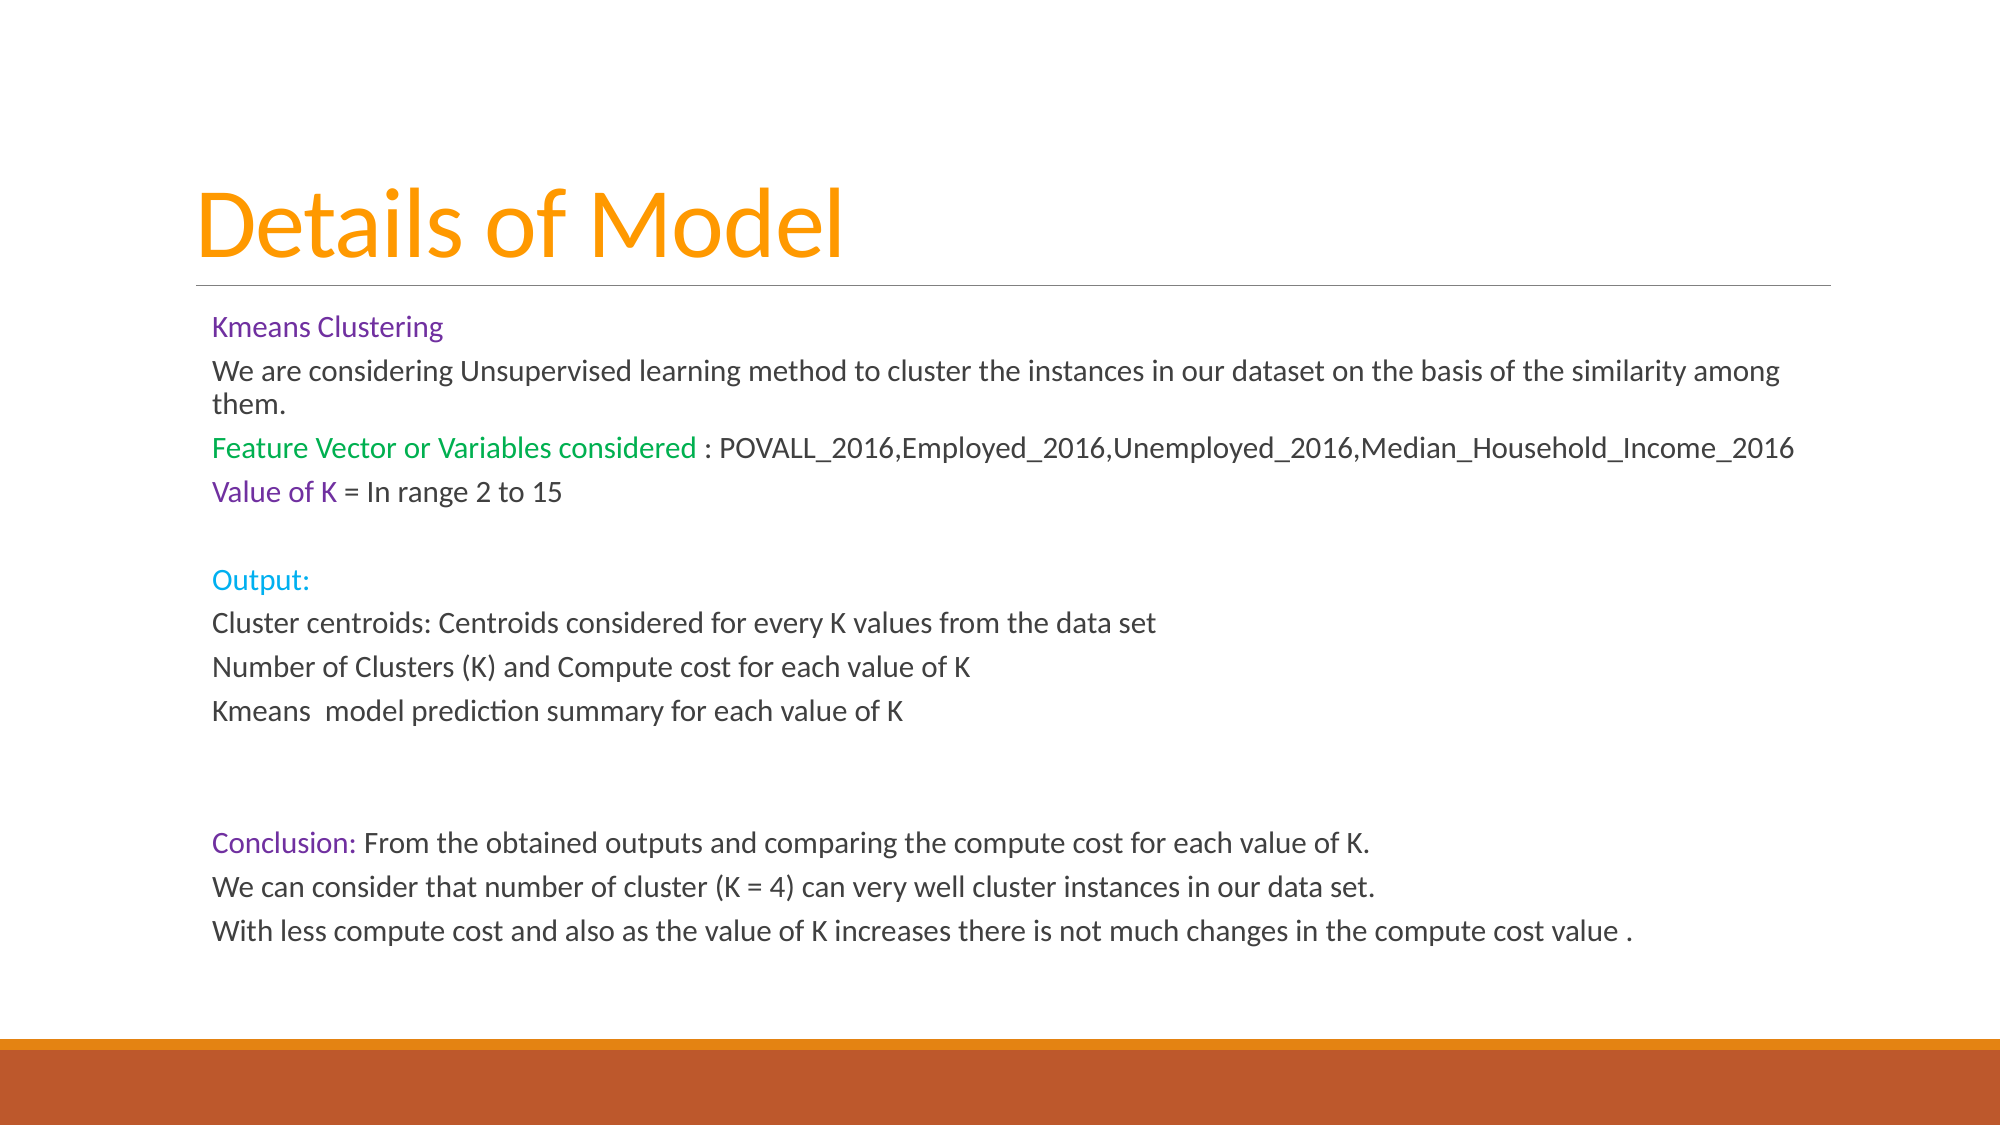

# Details of Model
Kmeans Clustering
We are considering Unsupervised learning method to cluster the instances in our dataset on the basis of the similarity among them.
Feature Vector or Variables considered : POVALL_2016,Employed_2016,Unemployed_2016,Median_Household_Income_2016
Value of K = In range 2 to 15

Output:
Cluster centroids: Centroids considered for every K values from the data set
Number of Clusters (K) and Compute cost for each value of K
Kmeans  model prediction summary for each value of K

Conclusion: From the obtained outputs and comparing the compute cost for each value of K.
We can consider that number of cluster (K = 4) can very well cluster instances in our data set.
With less compute cost and also as the value of K increases there is not much changes in the compute cost value .